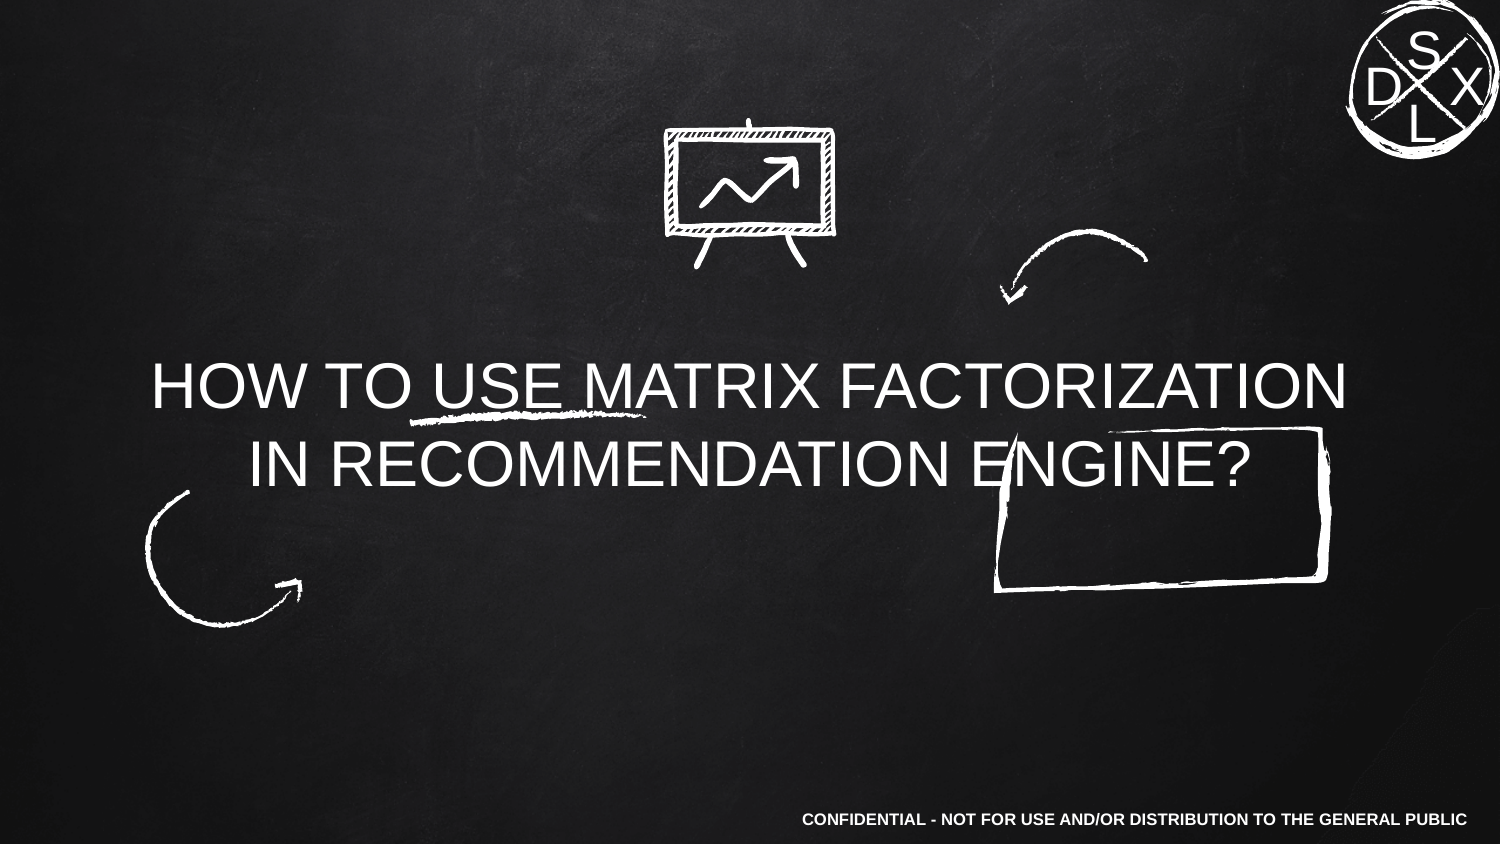

# HOW TO USE MATRIX FACTORIZATION IN RECOMMENDATION ENGINE?